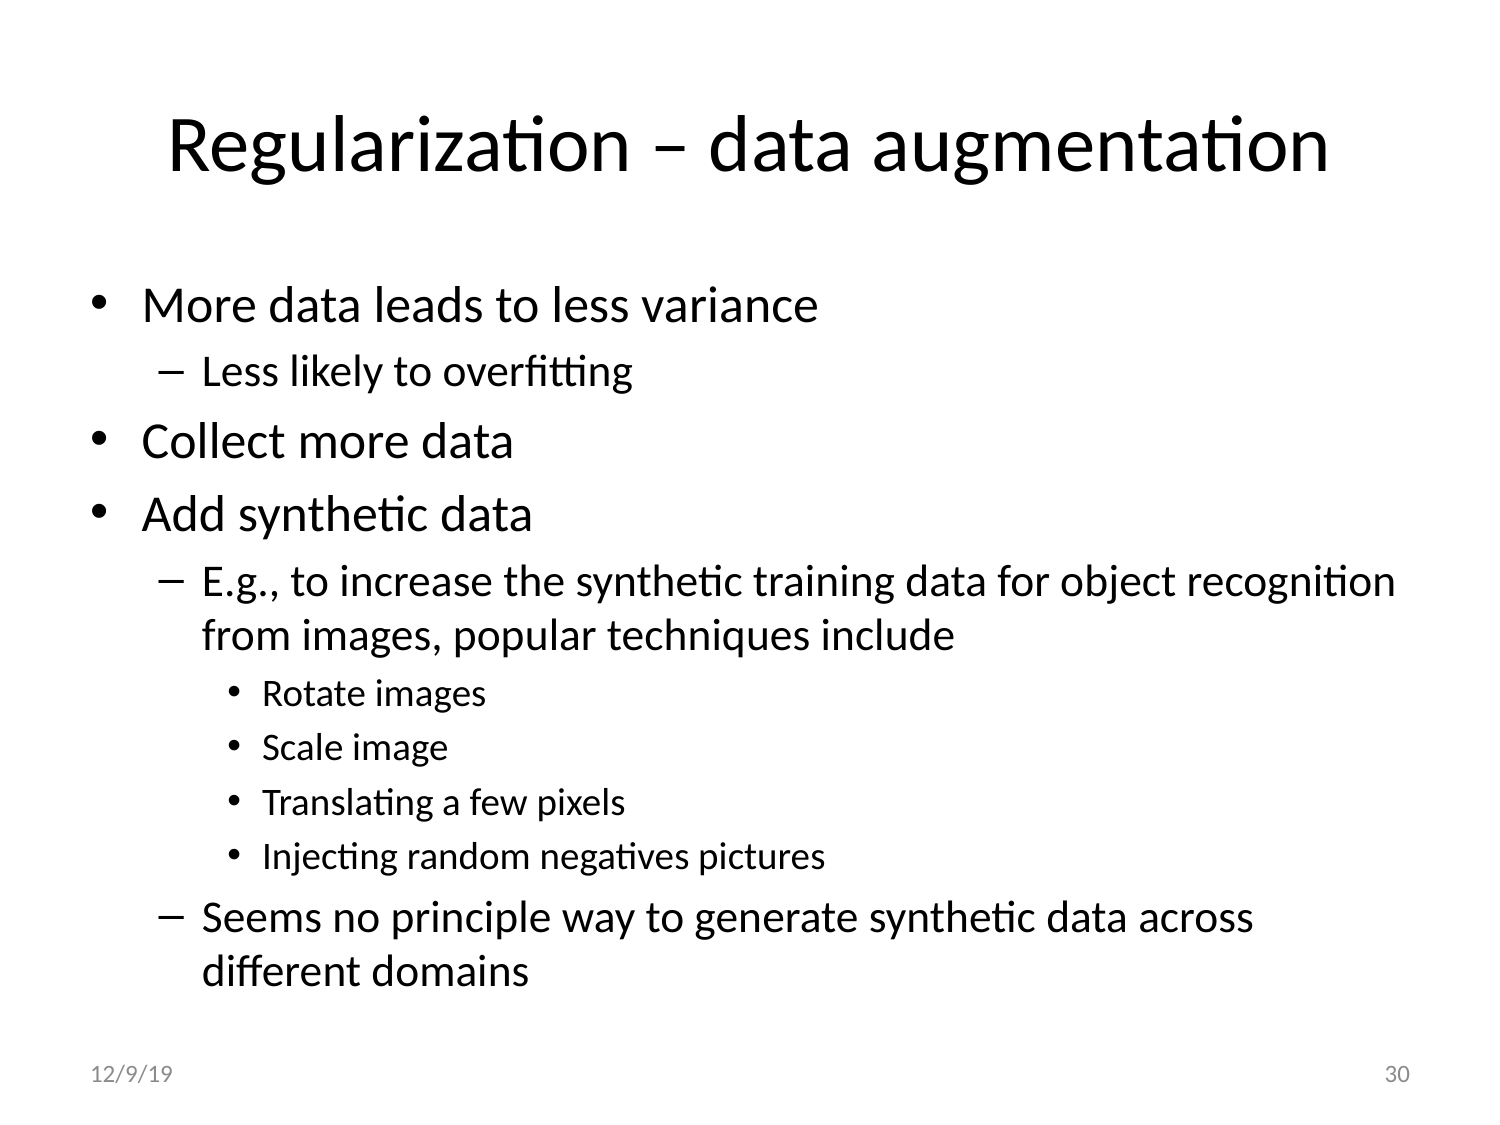

# Regularization – data augmentation
More data leads to less variance
Less likely to overfitting
Collect more data
Add synthetic data
E.g., to increase the synthetic training data for object recognition from images, popular techniques include
Rotate images
Scale image
Translating a few pixels
Injecting random negatives pictures
Seems no principle way to generate synthetic data across different domains
12/9/19
30